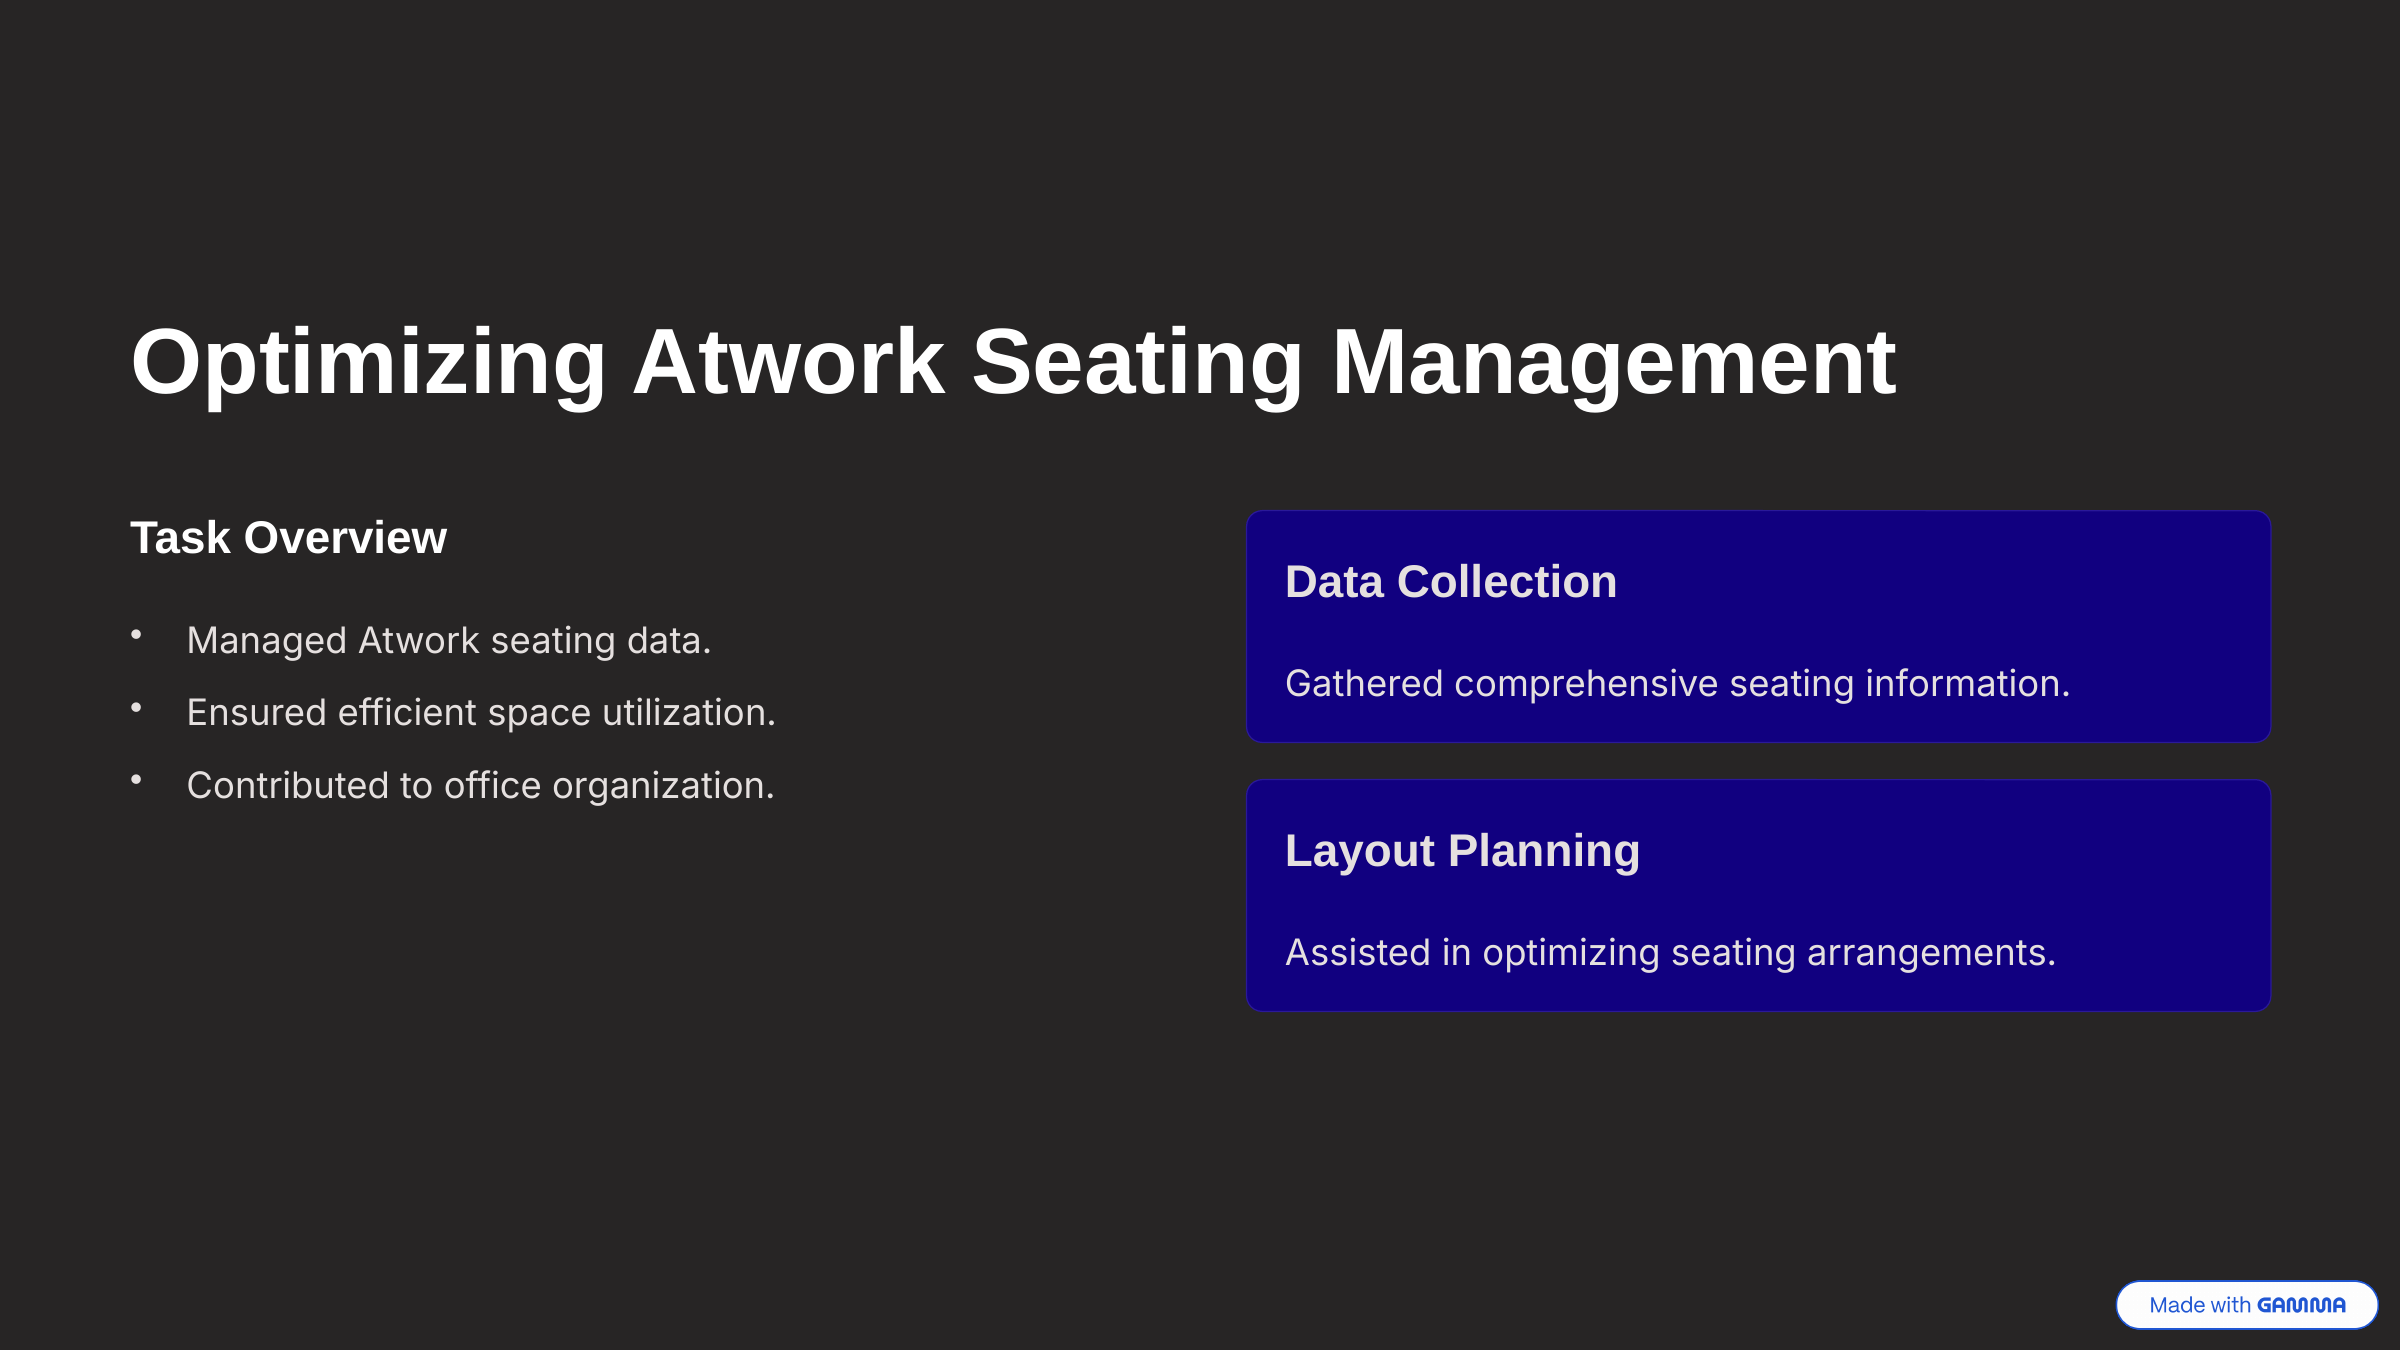

Optimizing Atwork Seating Management
Task Overview

Data Collection
Managed Atwork seating data.
Gathered comprehensive seating information.
Ensured efficient space utilization.
Contributed to office organization.

Layout Planning
Assisted in optimizing seating arrangements.